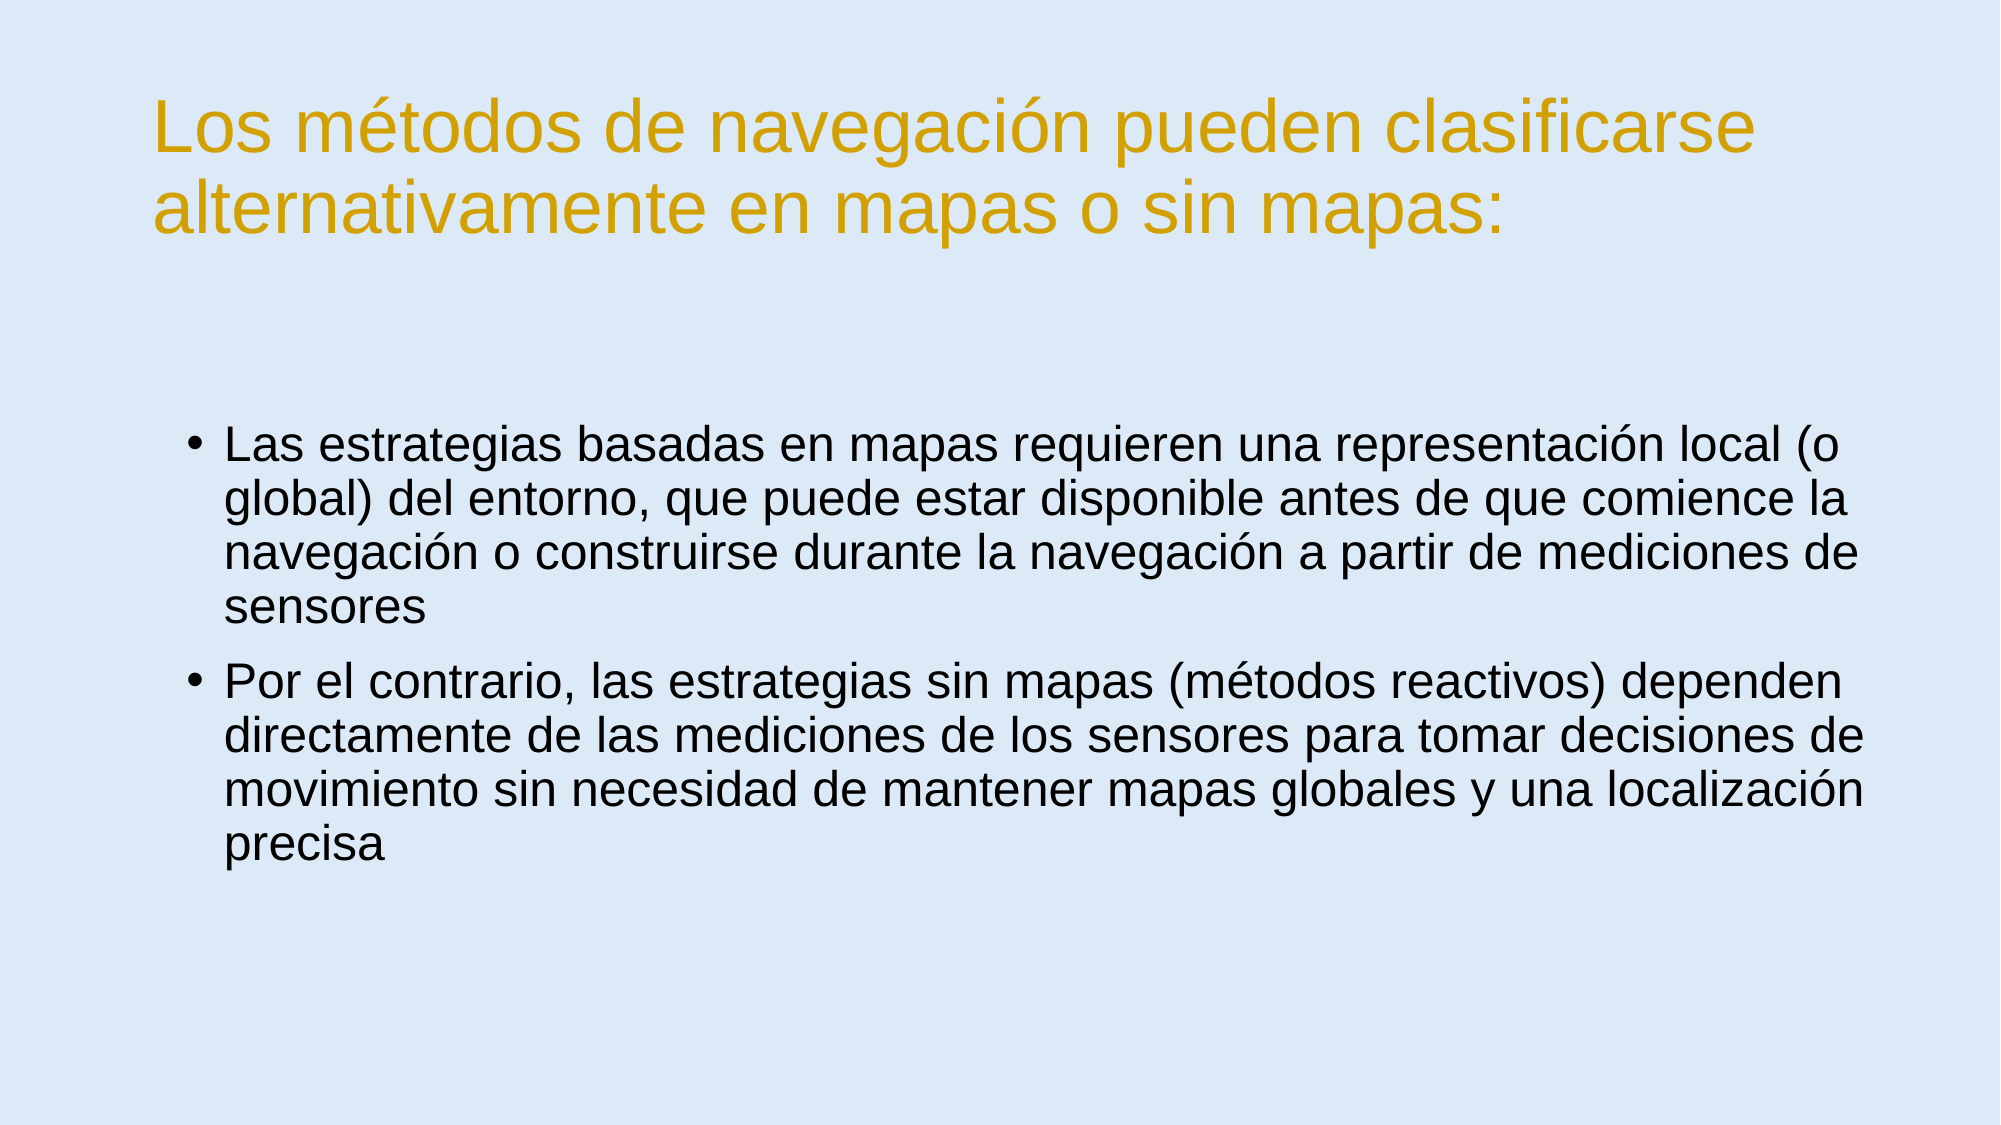

# Los métodos de navegación pueden clasificarse alternativamente en mapas o sin mapas:
Las estrategias basadas en mapas requieren una representación local (o global) del entorno, que puede estar disponible antes de que comience la navegación o construirse durante la navegación a partir de mediciones de sensores
Por el contrario, las estrategias sin mapas (métodos reactivos) dependen directamente de las mediciones de los sensores para tomar decisiones de movimiento sin necesidad de mantener mapas globales y una localización precisa